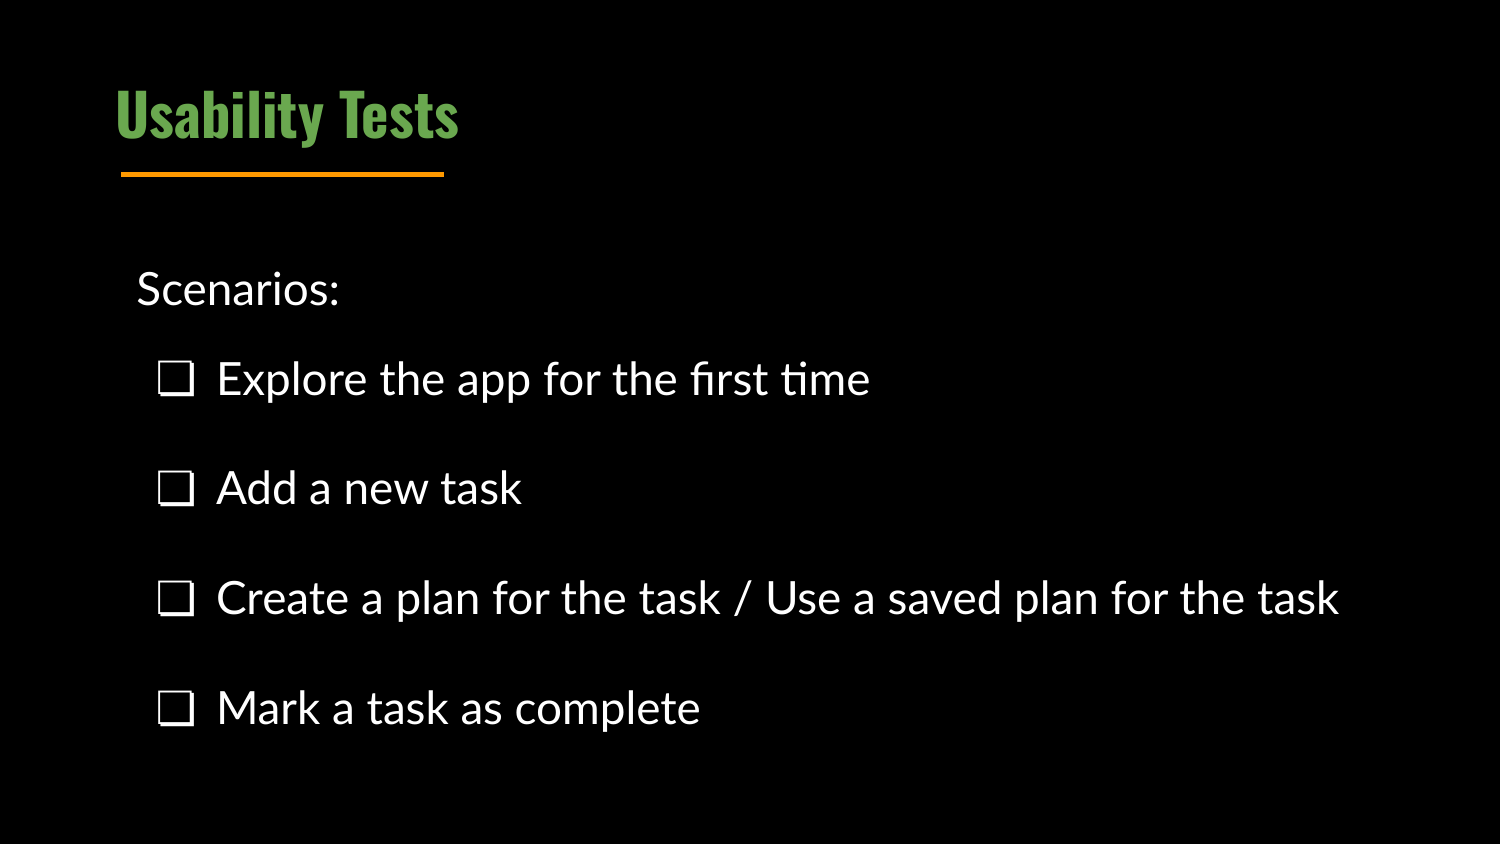

# Usability Tests
Scenarios:
Explore the app for the first time
Add a new task
Create a plan for the task / Use a saved plan for the task
Mark a task as complete